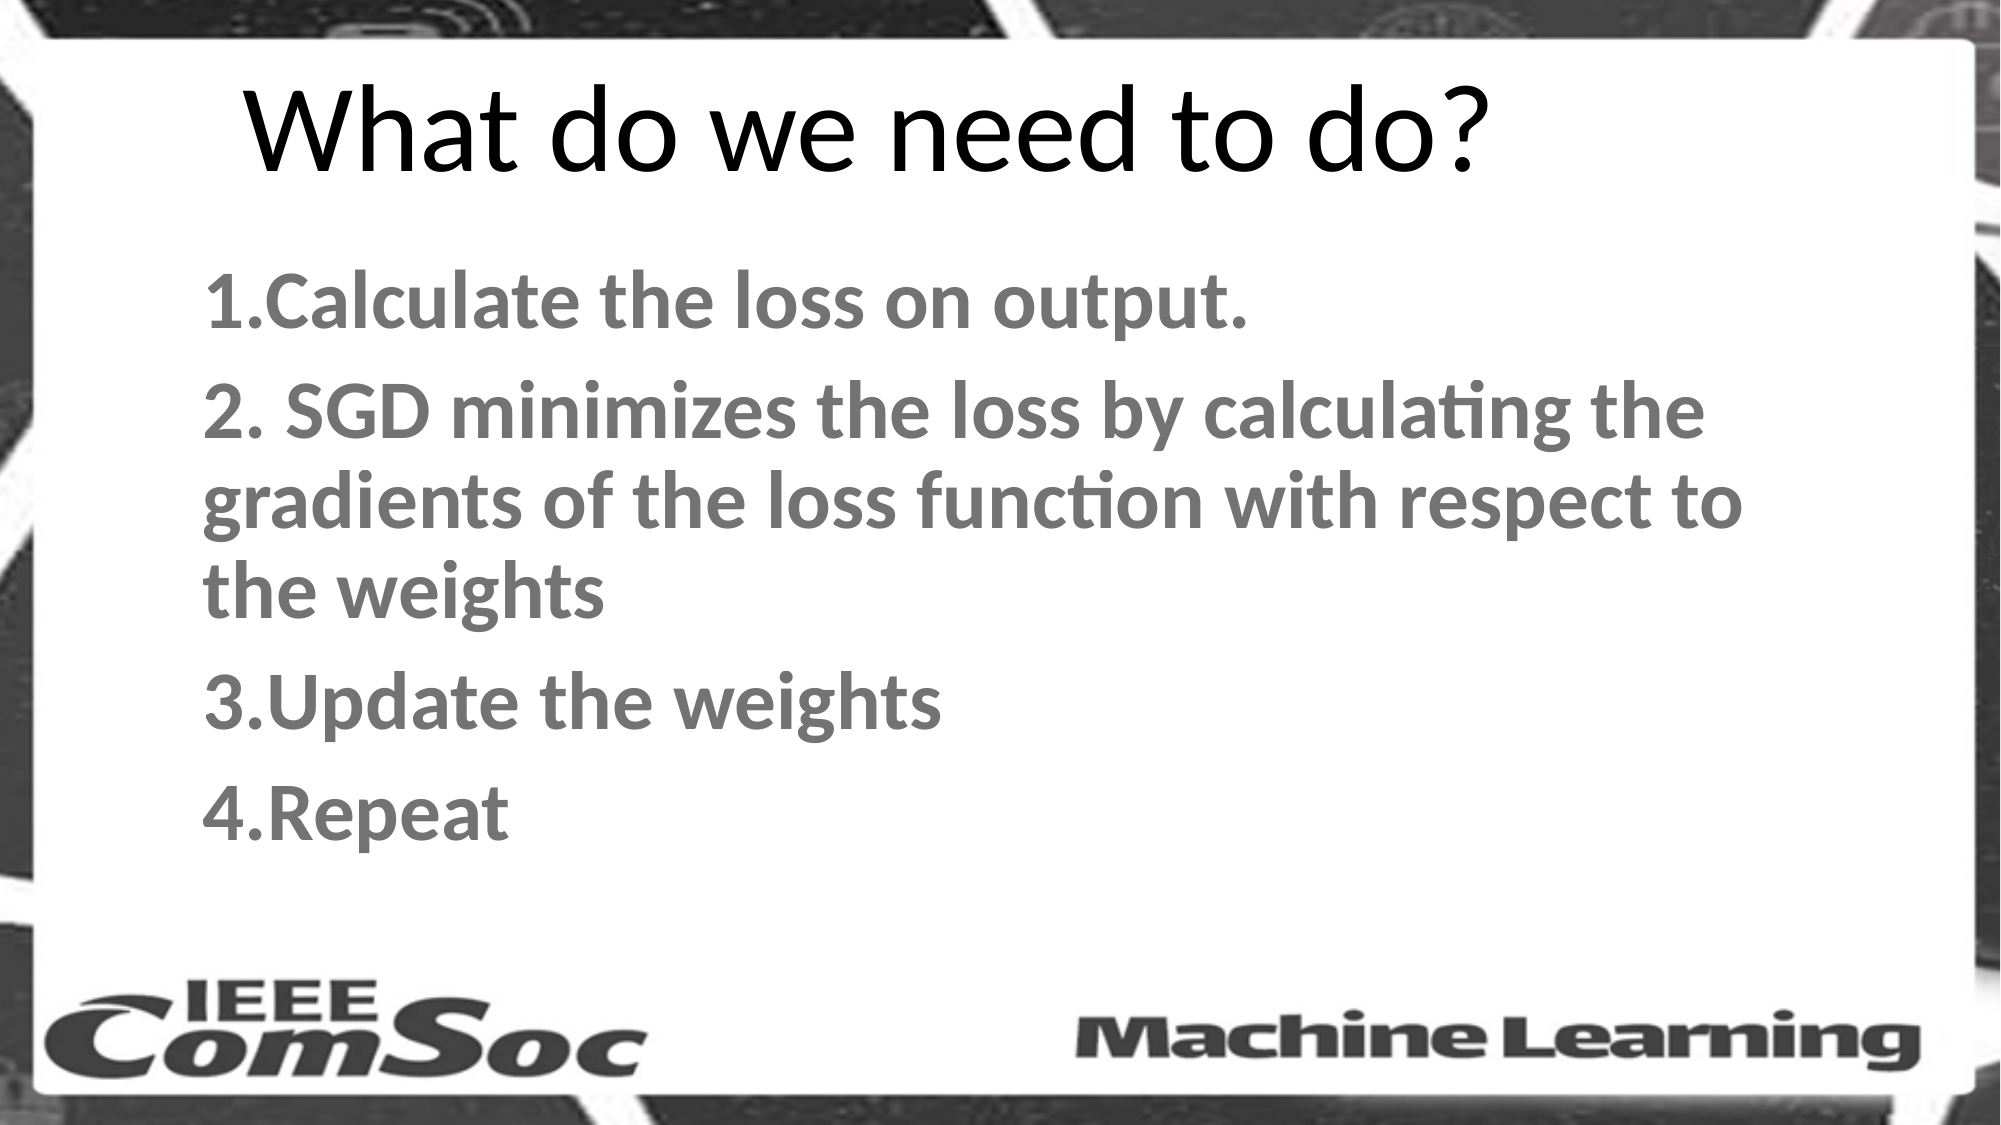

What do we need to do?
1.Calculate the loss on output.
2. SGD minimizes the loss by calculating the gradients of the loss function with respect to the weights
3.Update the weights
4.Repeat